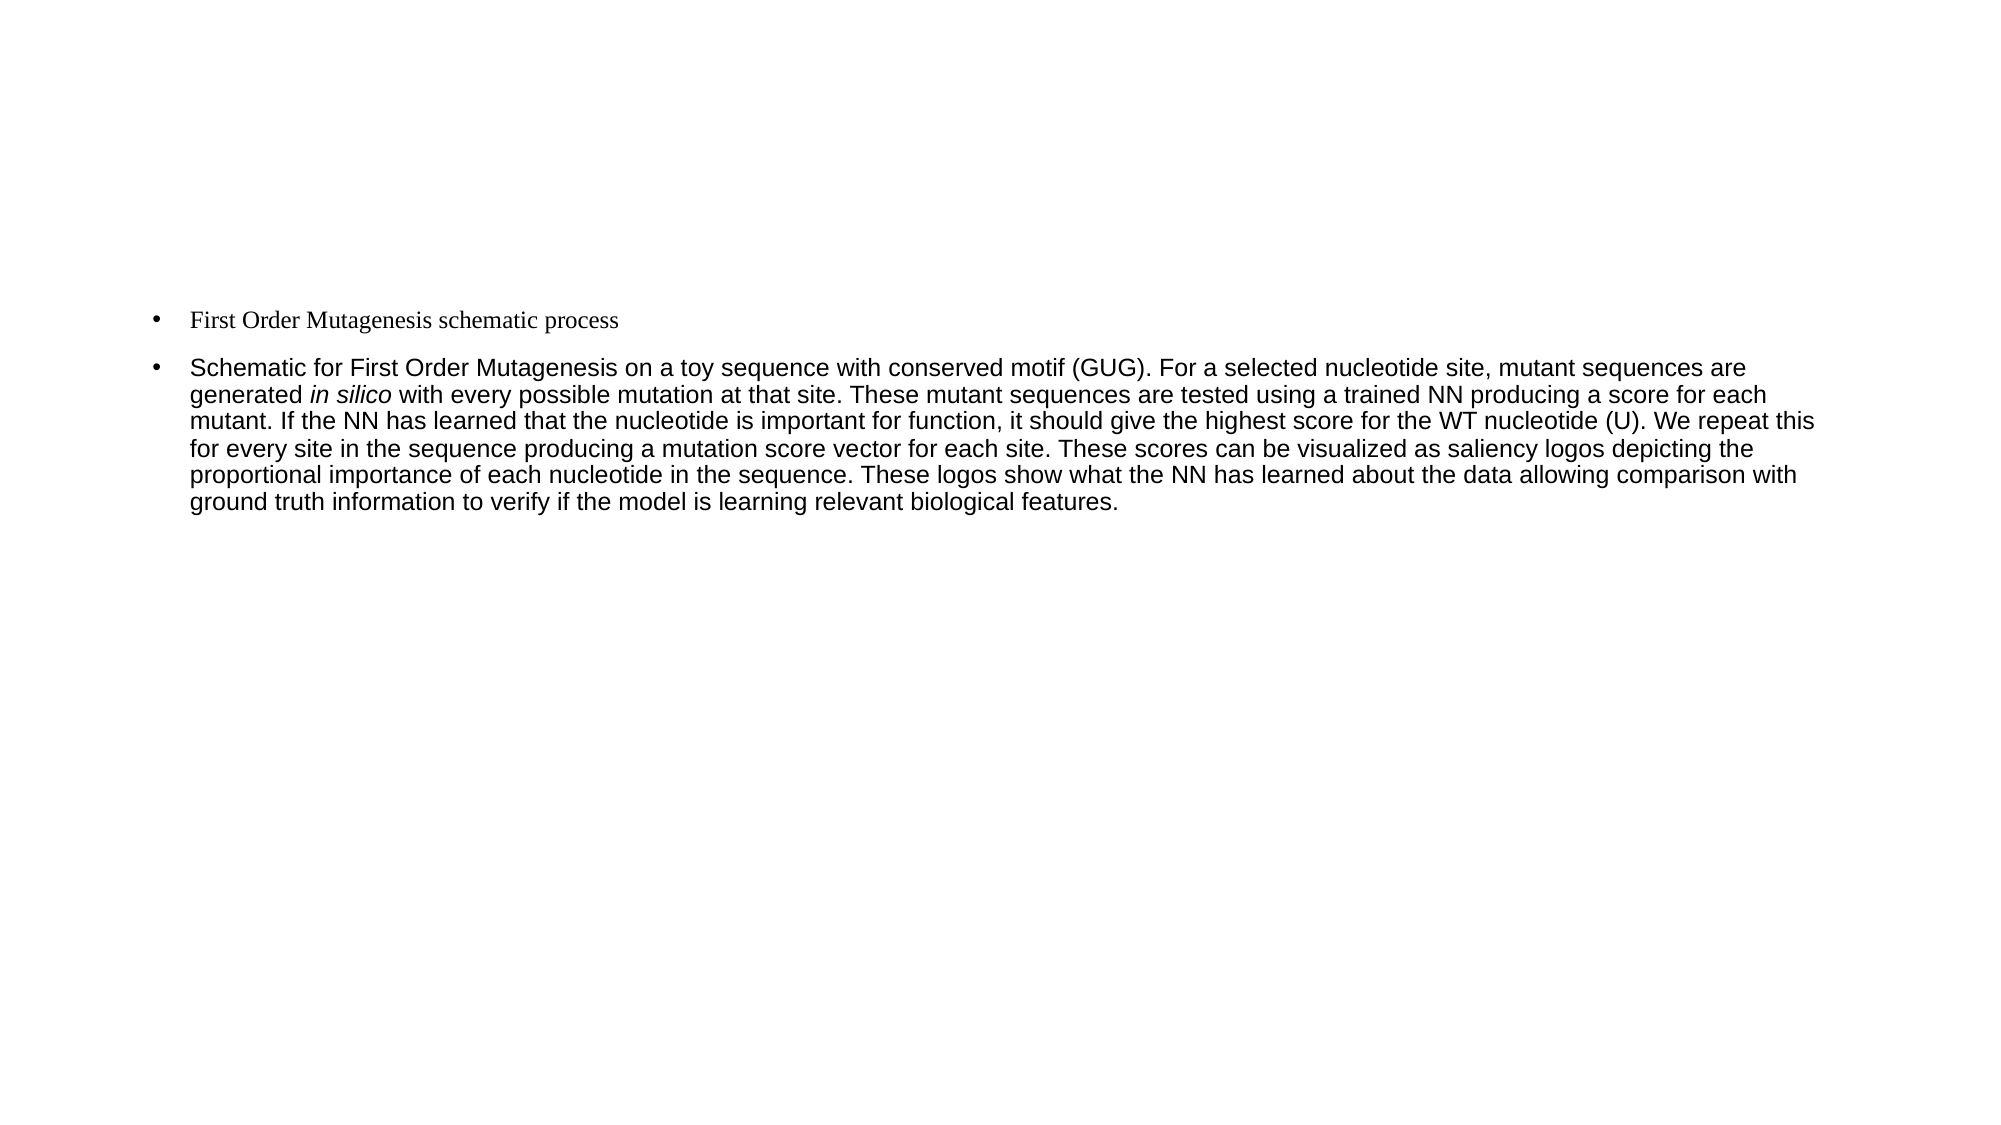

First Order Mutagenesis schematic process
Schematic for First Order Mutagenesis on a toy sequence with conserved motif (GUG). For a selected nucleotide site, mutant sequences are generated in silico with every possible mutation at that site. These mutant sequences are tested using a trained NN producing a score for each mutant. If the NN has learned that the nucleotide is important for function, it should give the highest score for the WT nucleotide (U). We repeat this for every site in the sequence producing a mutation score vector for each site. These scores can be visualized as saliency logos depicting the proportional importance of each nucleotide in the sequence. These logos show what the NN has learned about the data allowing comparison with ground truth information to verify if the model is learning relevant biological features.